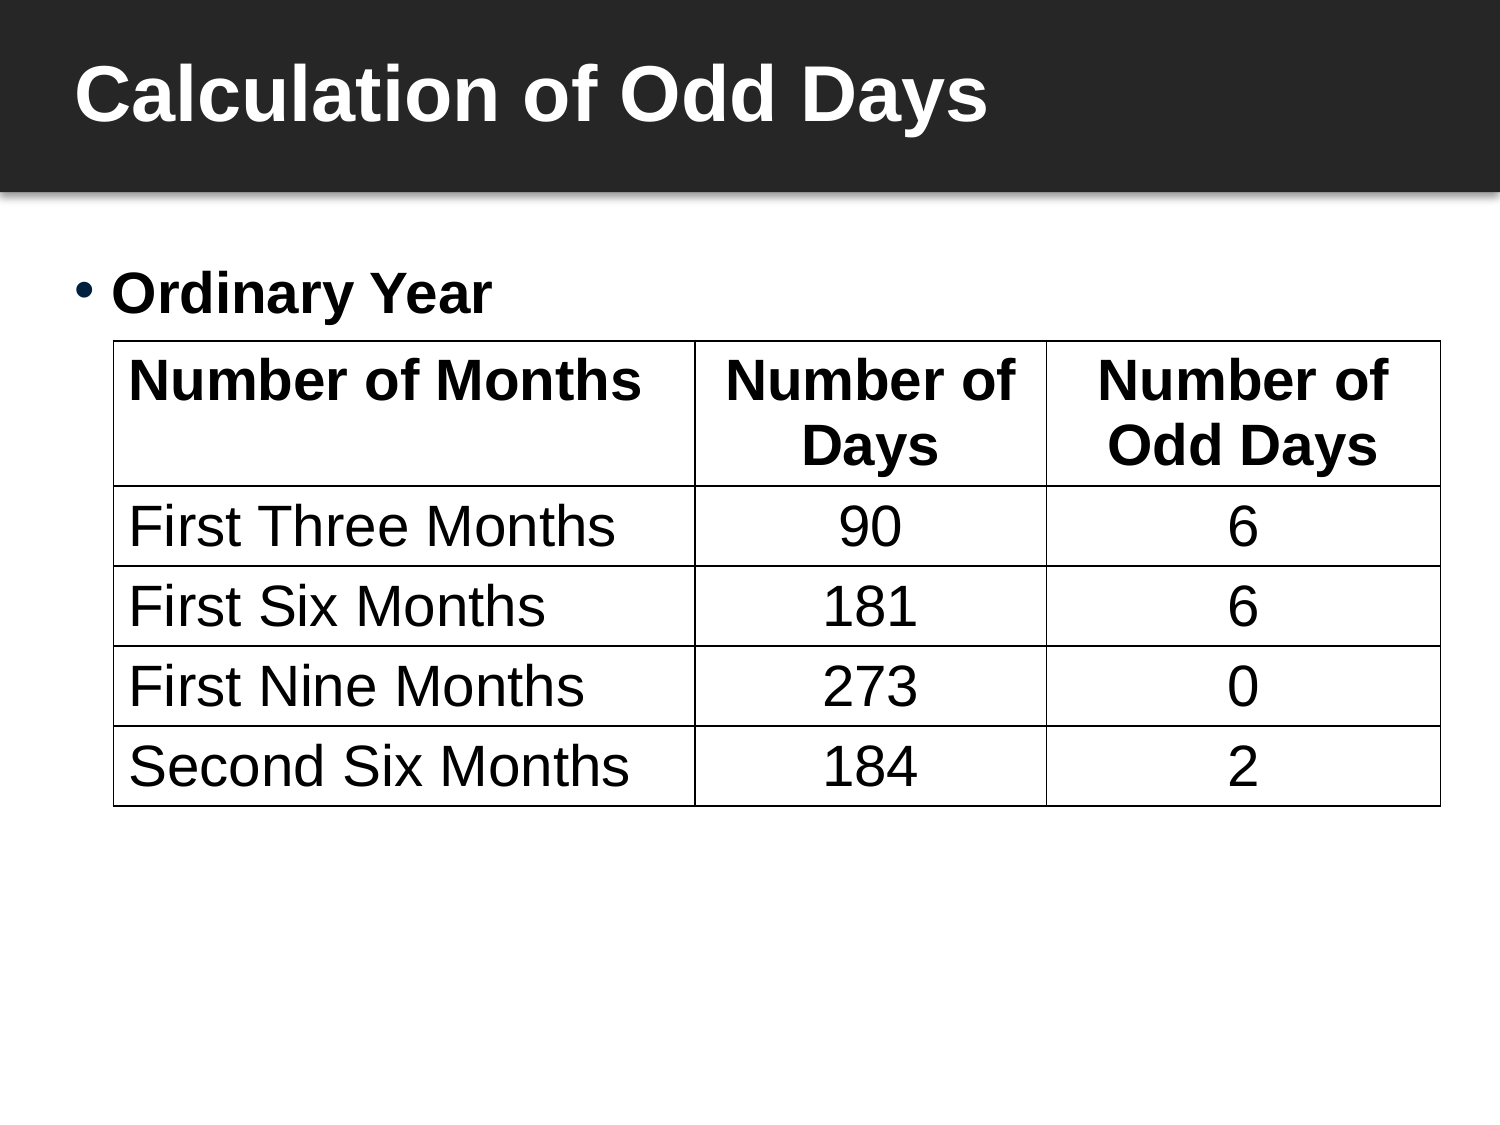

# Calculation of Odd Days
Ordinary Year
| Number of Months | Number of Days | Number of Odd Days |
| --- | --- | --- |
| First Three Months | 90 | 6 |
| First Six Months | 181 | 6 |
| First Nine Months | 273 | 0 |
| Second Six Months | 184 | 2 |